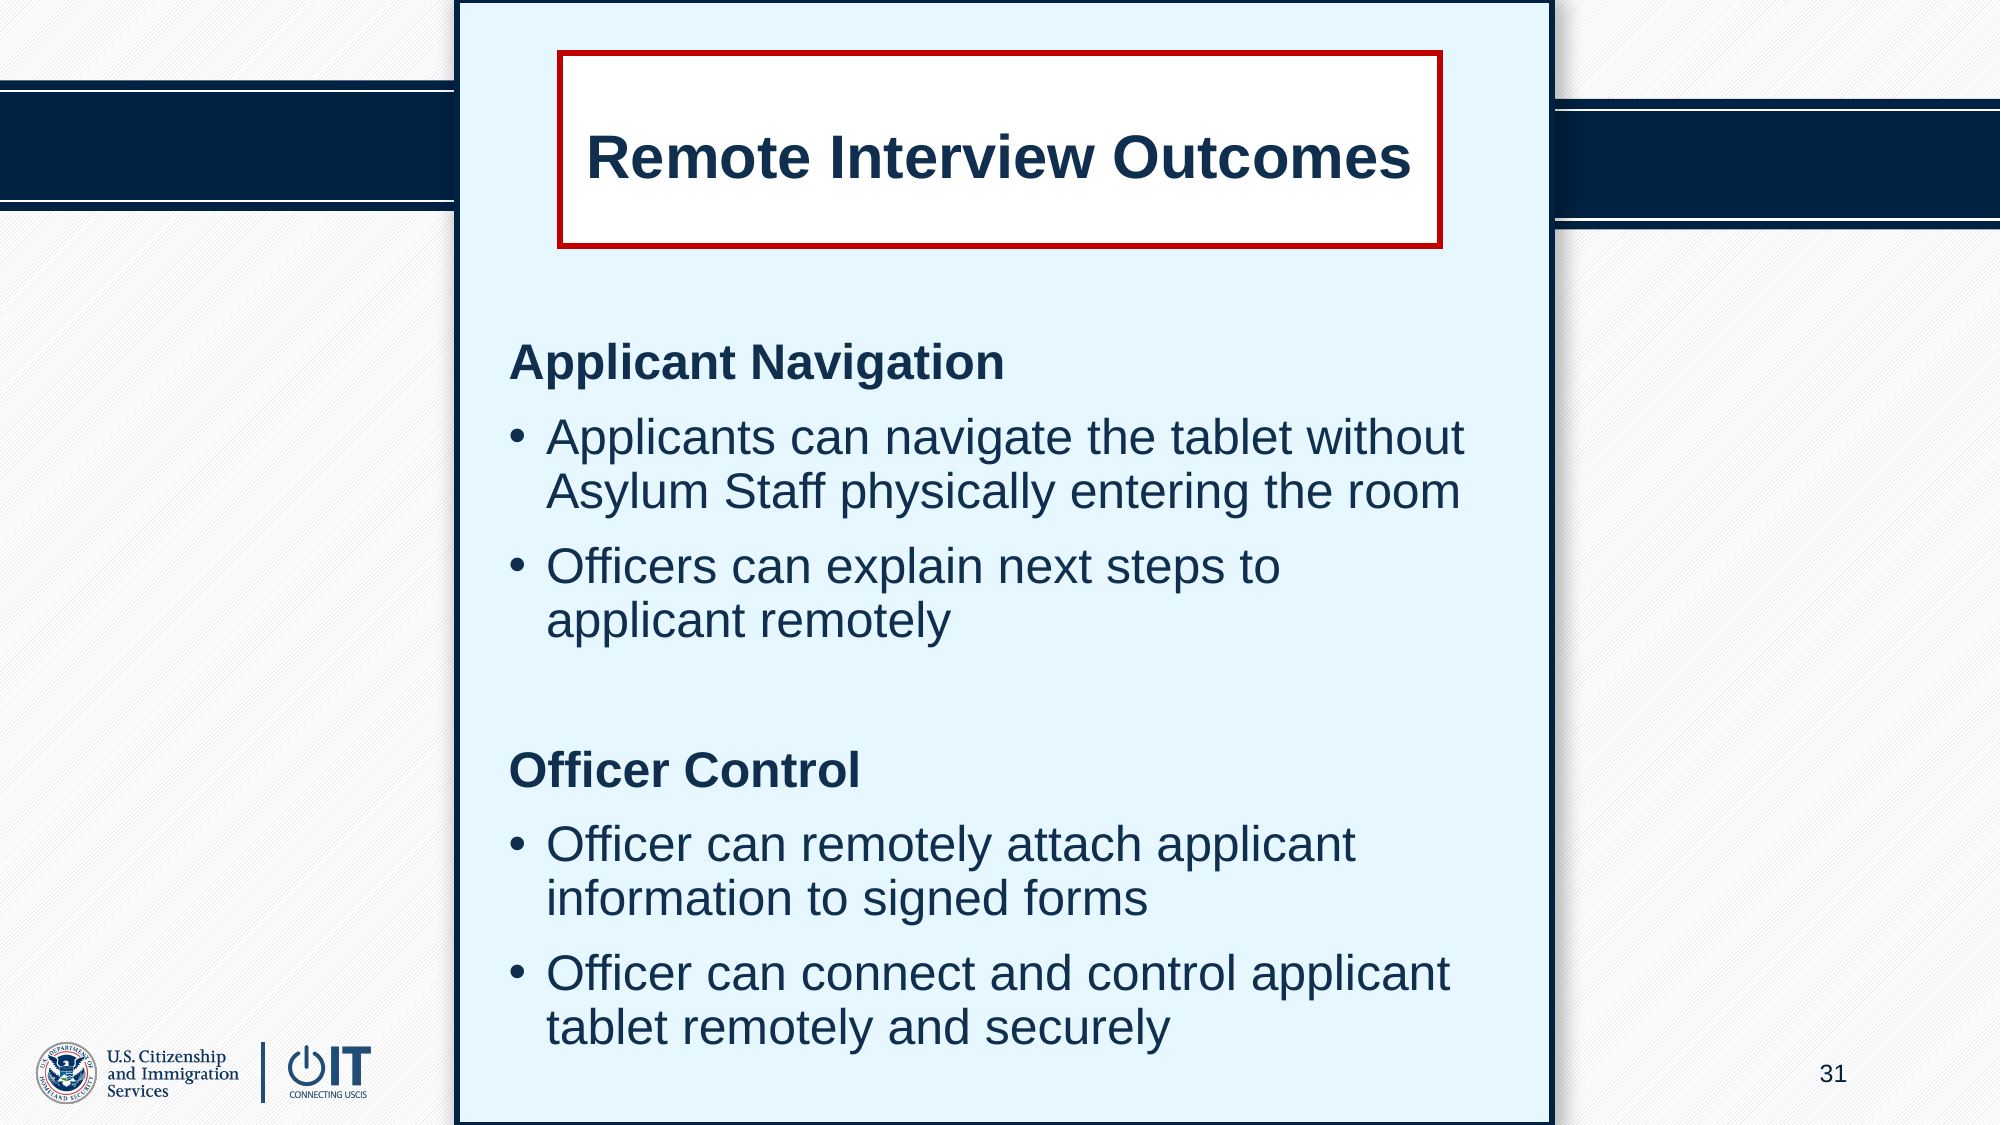

# Remote Interview Outcomes
Applicant Navigation
Applicants can navigate the tablet without Asylum Staff physically entering the room
Officers can explain next steps to applicant remotely

Officer Control
Officer can remotely attach applicant information to signed forms
Officer can connect and control applicant tablet remotely and securely
31